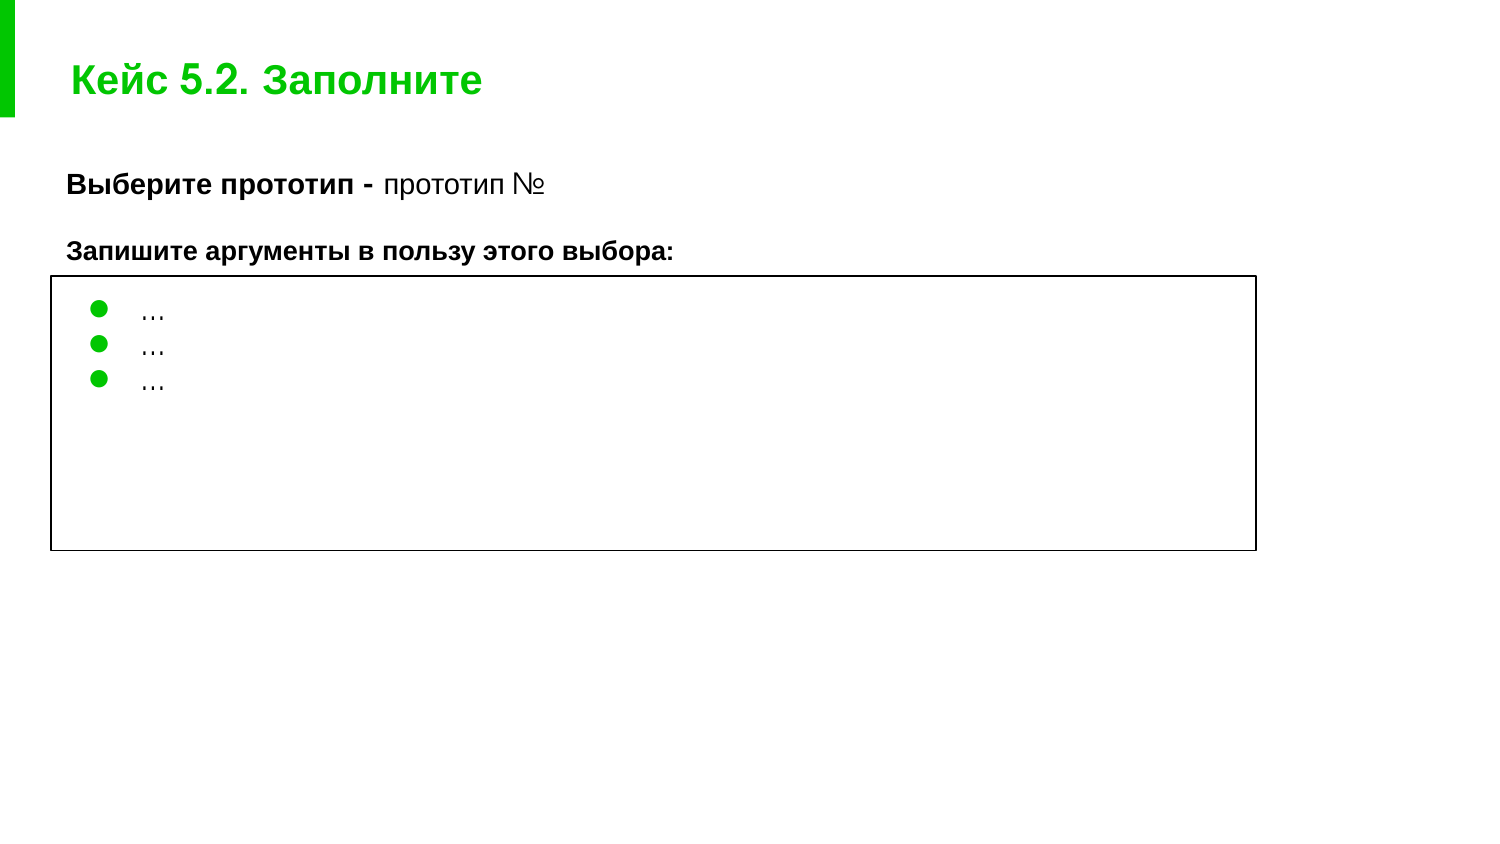

Кейс 5.2. Заполните
Выберите прототип - прототип №

Запишите аргументы в пользу этого выбора:
…
…
…